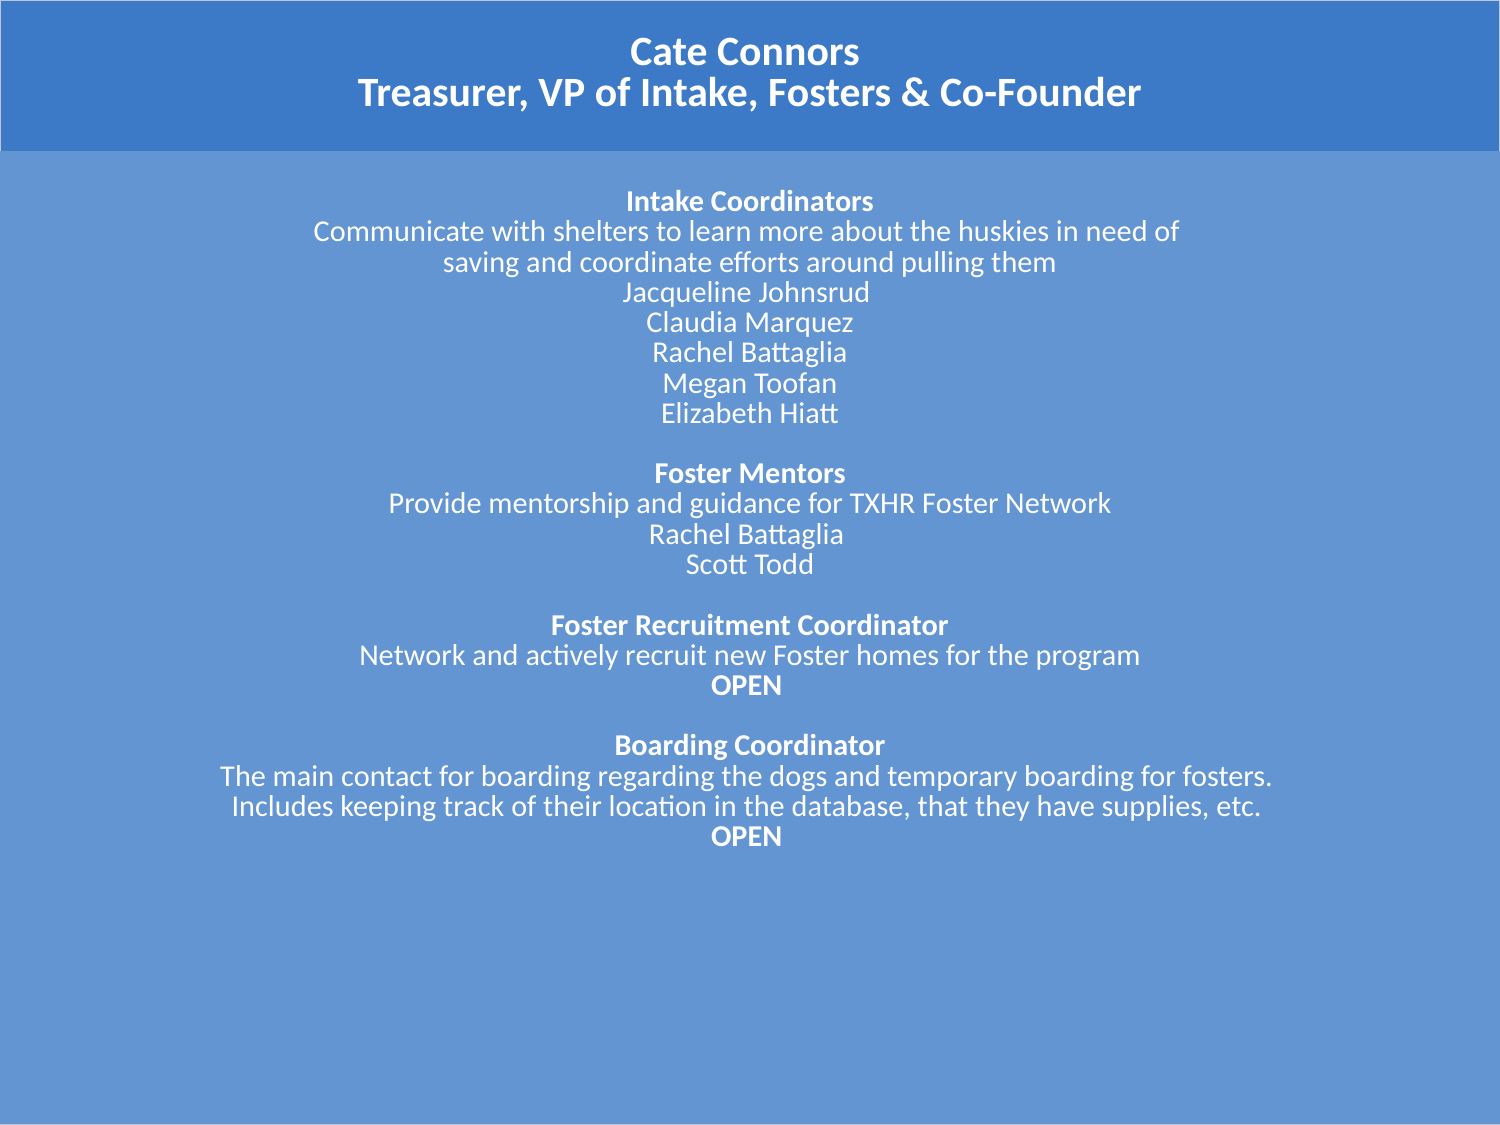

| Cate Connors Treasurer, VP of Intake, Fosters & Co-Founder |
| --- |
| Intake Coordinators Communicate with shelters to learn more about the huskies in need of saving and coordinate efforts around pulling them Jacqueline Johnsrud Claudia Marquez Rachel Battaglia Megan Toofan Elizabeth Hiatt Foster Mentors Provide mentorship and guidance for TXHR Foster Network Rachel Battaglia Scott Todd Foster Recruitment Coordinator Network and actively recruit new Foster homes for the program OPEN Boarding Coordinator The main contact for boarding regarding the dogs and temporary boarding for fosters. Includes keeping track of their location in the database, that they have supplies, etc. OPEN |